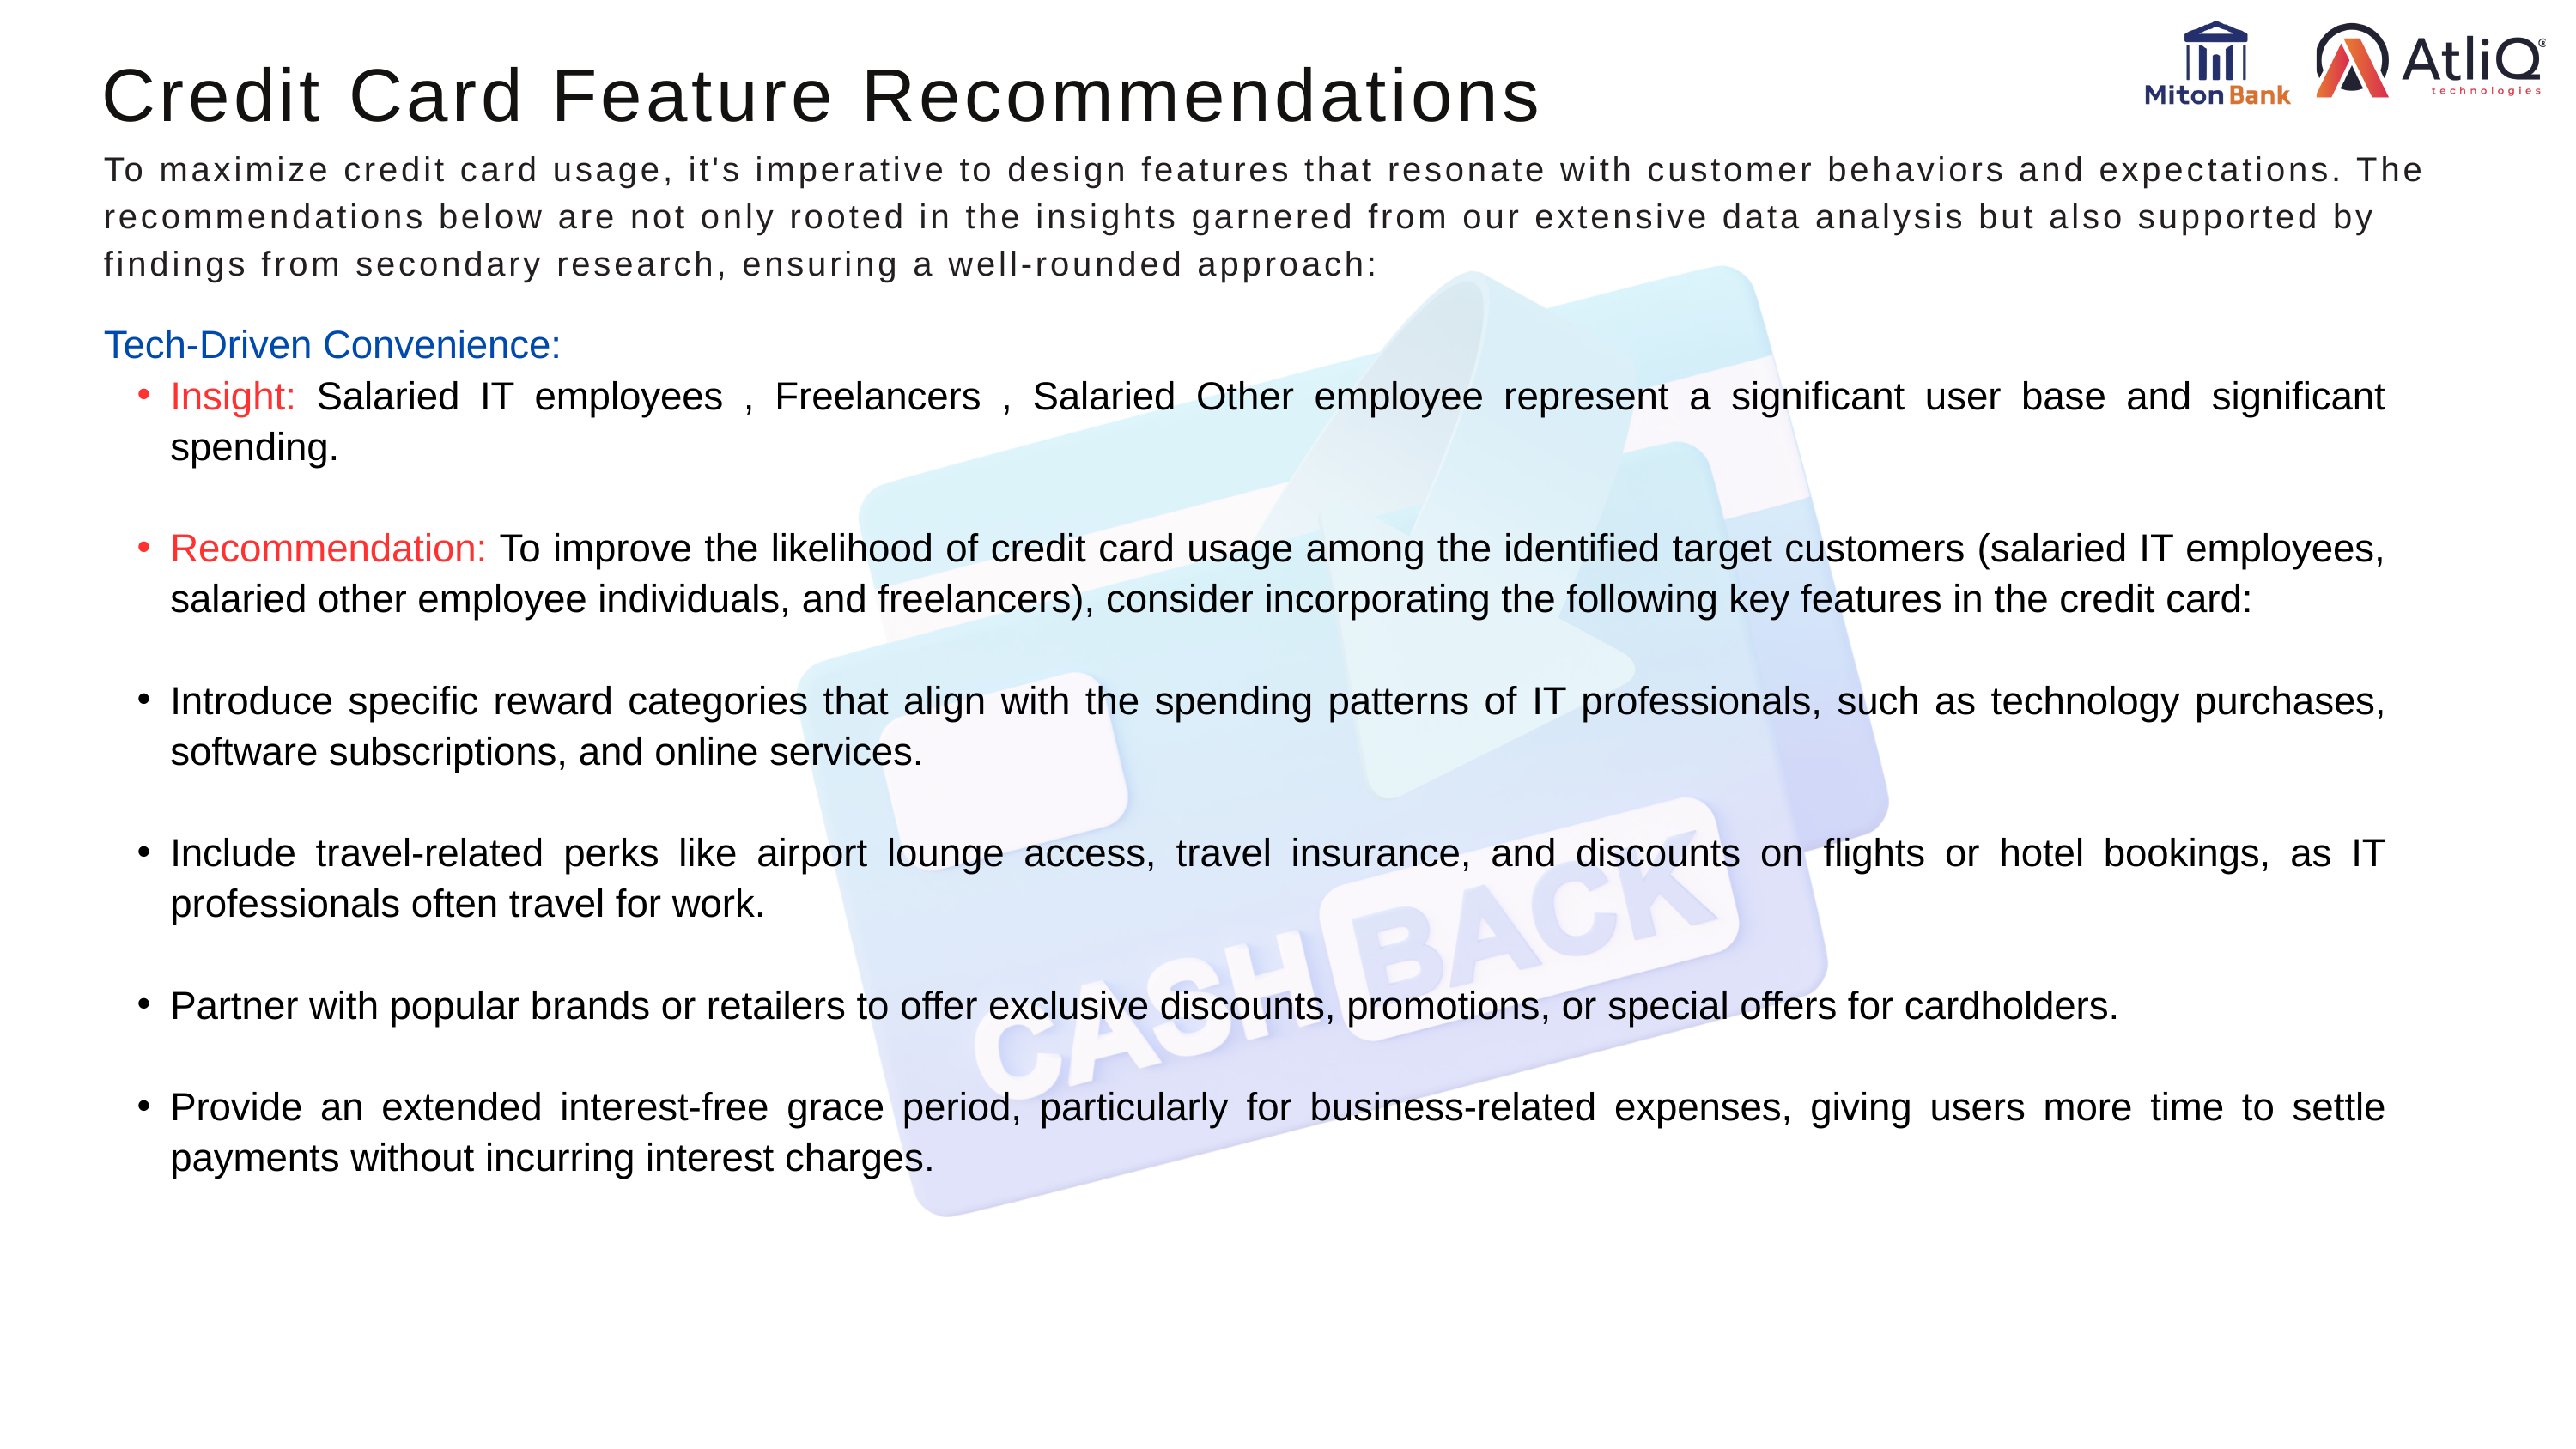

Credit Card Feature Recommendations
To maximize credit card usage, it's imperative to design features that resonate with customer behaviors and expectations. The recommendations below are not only rooted in the insights garnered from our extensive data analysis but also supported by findings from secondary research, ensuring a well-rounded approach:

Tech-Driven Convenience:
Insight: Salaried IT employees , Freelancers , Salaried Other employee represent a significant user base and significant spending.

Recommendation: To improve the likelihood of credit card usage among the identified target customers (salaried IT employees, salaried other employee individuals, and freelancers), consider incorporating the following key features in the credit card:

Introduce specific reward categories that align with the spending patterns of IT professionals, such as technology purchases, software subscriptions, and online services.

Include travel-related perks like airport lounge access, travel insurance, and discounts on flights or hotel bookings, as IT professionals often travel for work.

Partner with popular brands or retailers to offer exclusive discounts, promotions, or special offers for cardholders.

Provide an extended interest-free grace period, particularly for business-related expenses, giving users more time to settle payments without incurring interest charges.